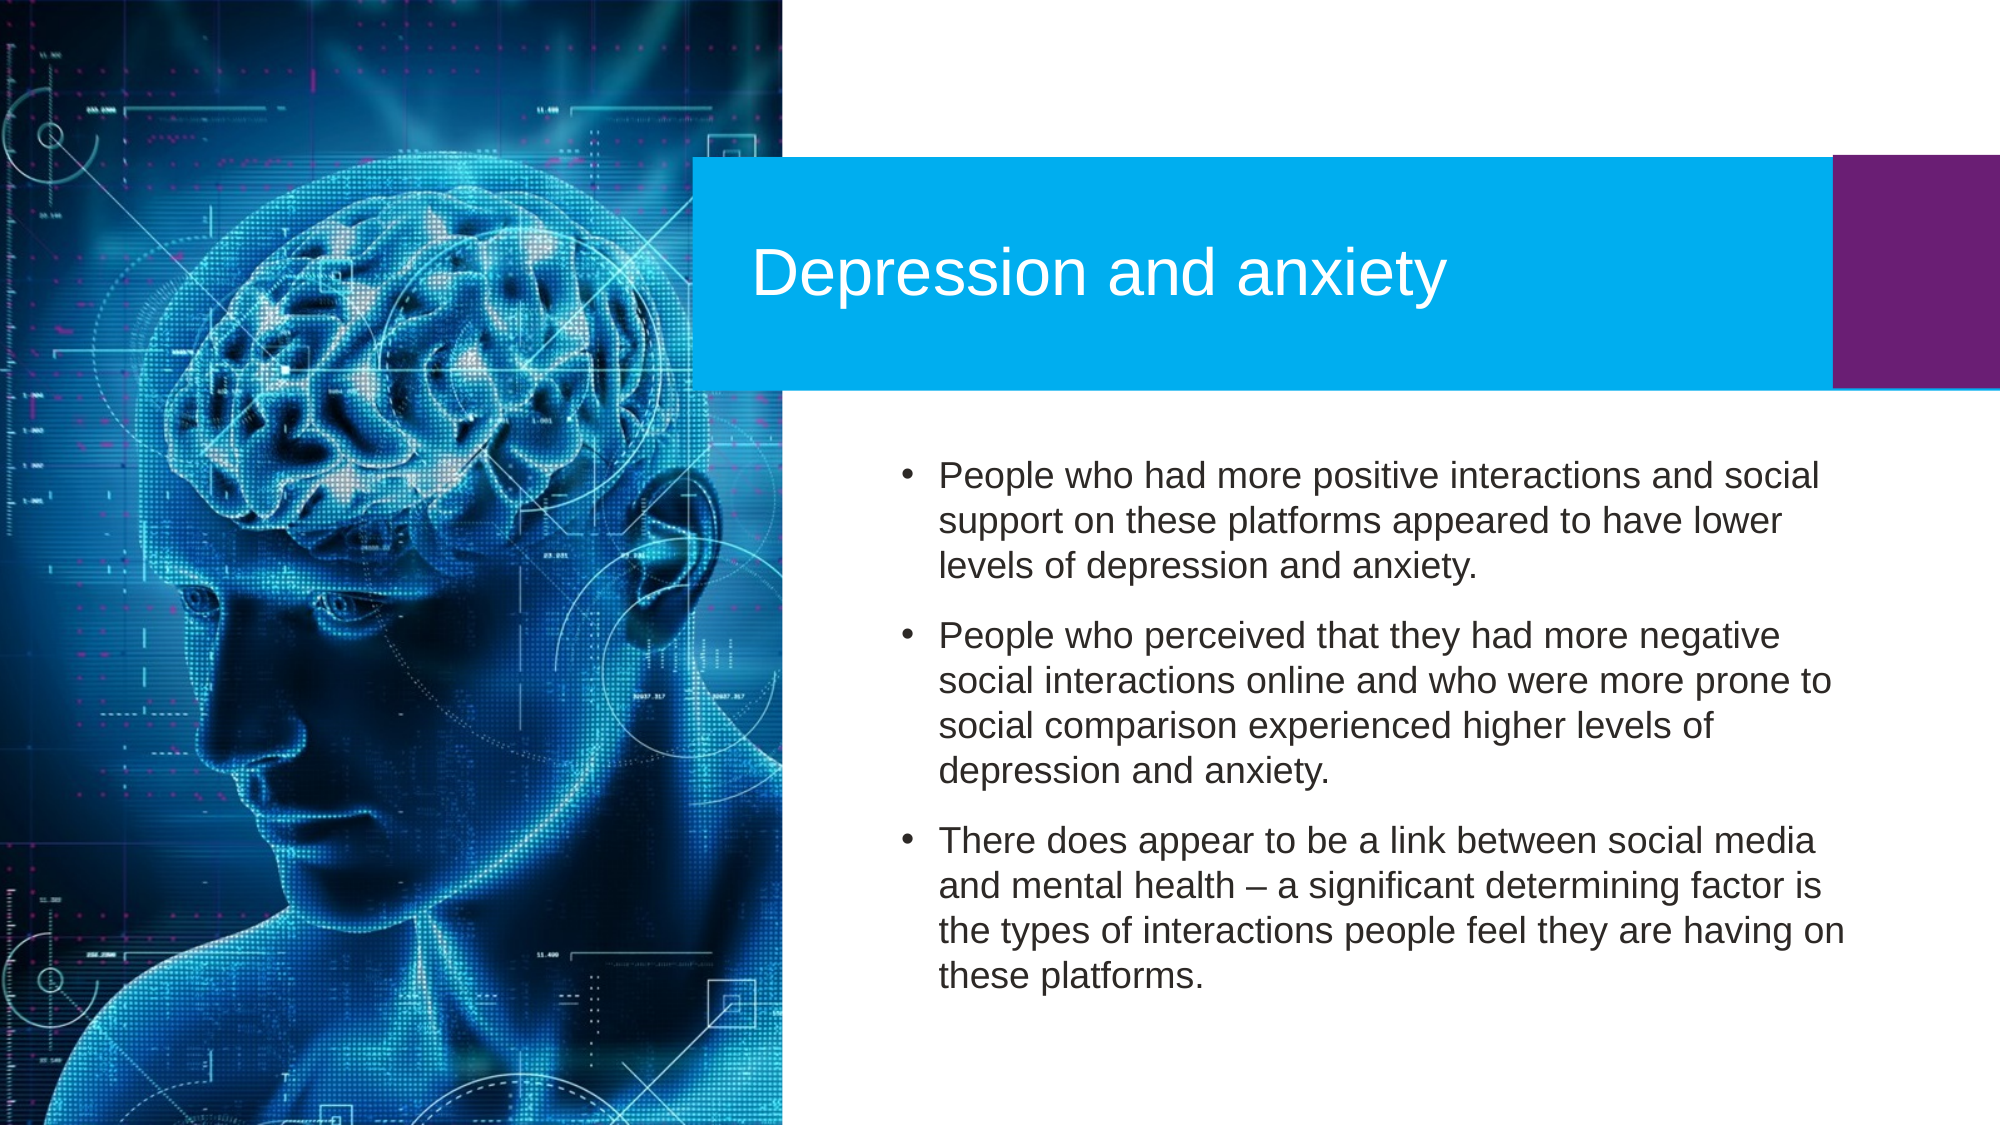

Depression and anxiety
People who had more positive interactions and social support on these platforms appeared to have lower levels of depression and anxiety.
People who perceived that they had more negative social interactions online and who were more prone to social comparison experienced higher levels of depression and anxiety.
There does appear to be a link between social media and mental health – a significant determining factor is the types of interactions people feel they are having on these platforms.